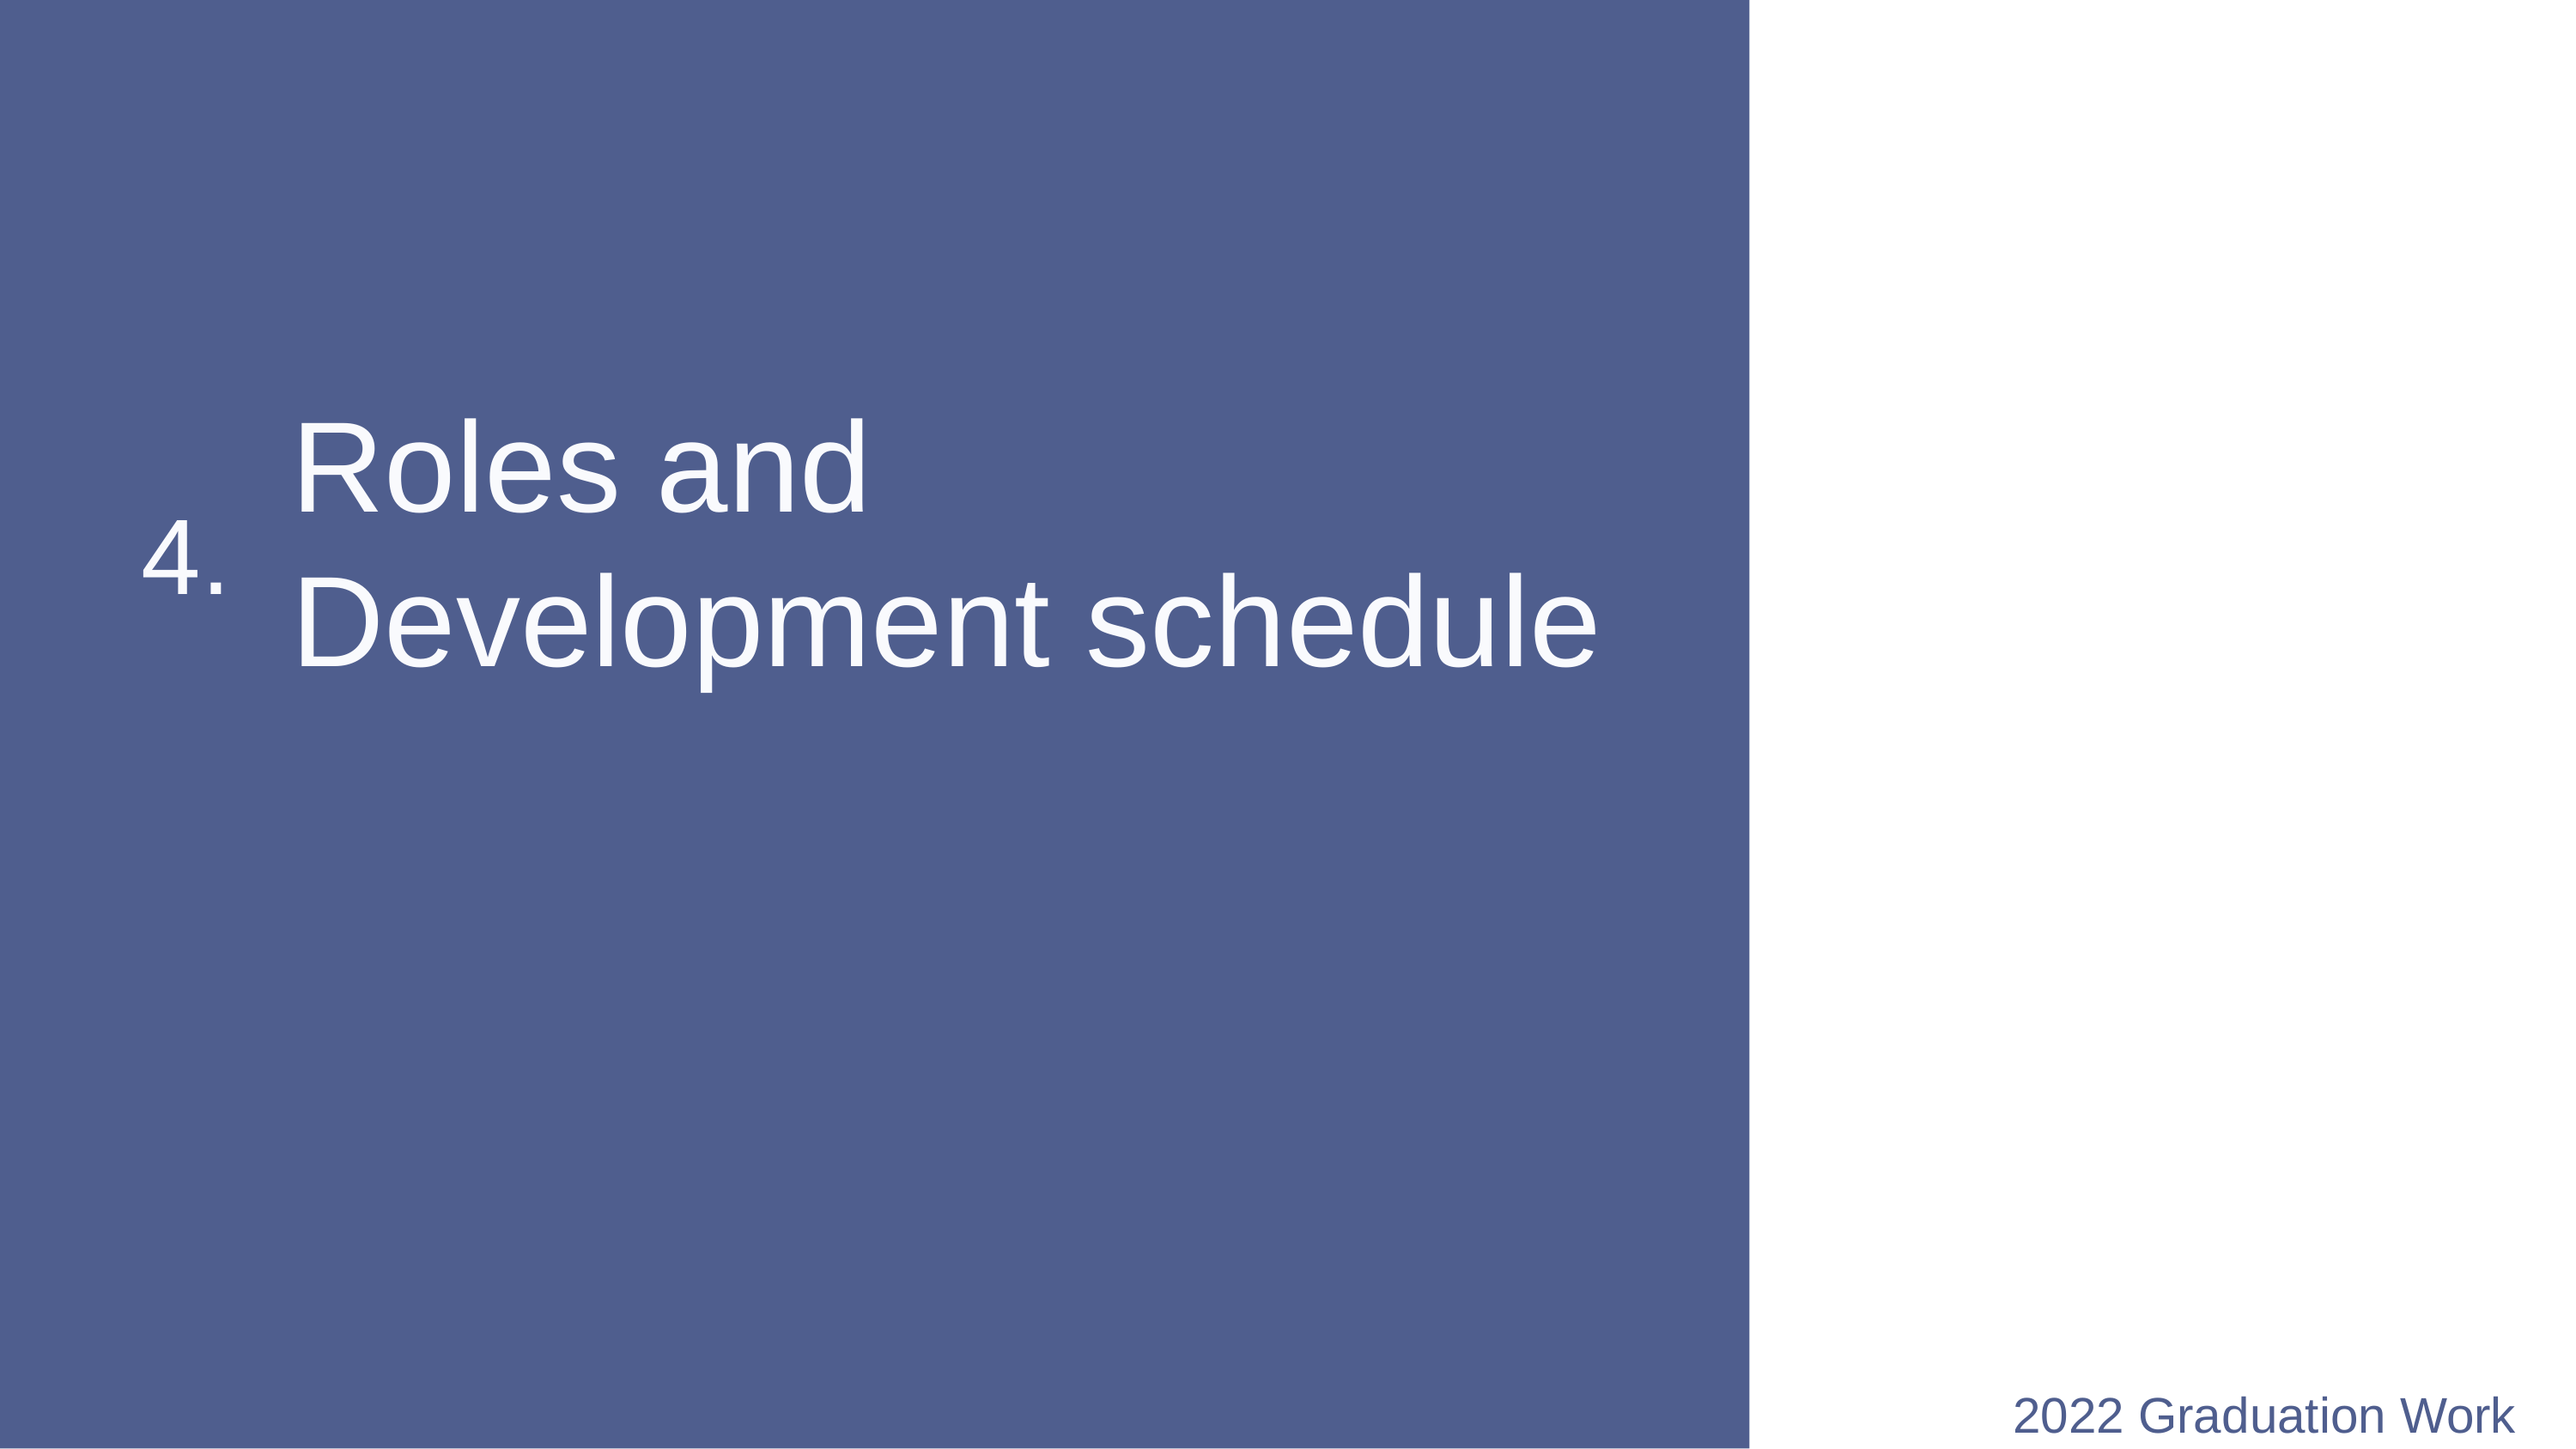

Roles and
Development schedule
4.
2022 Graduation Work